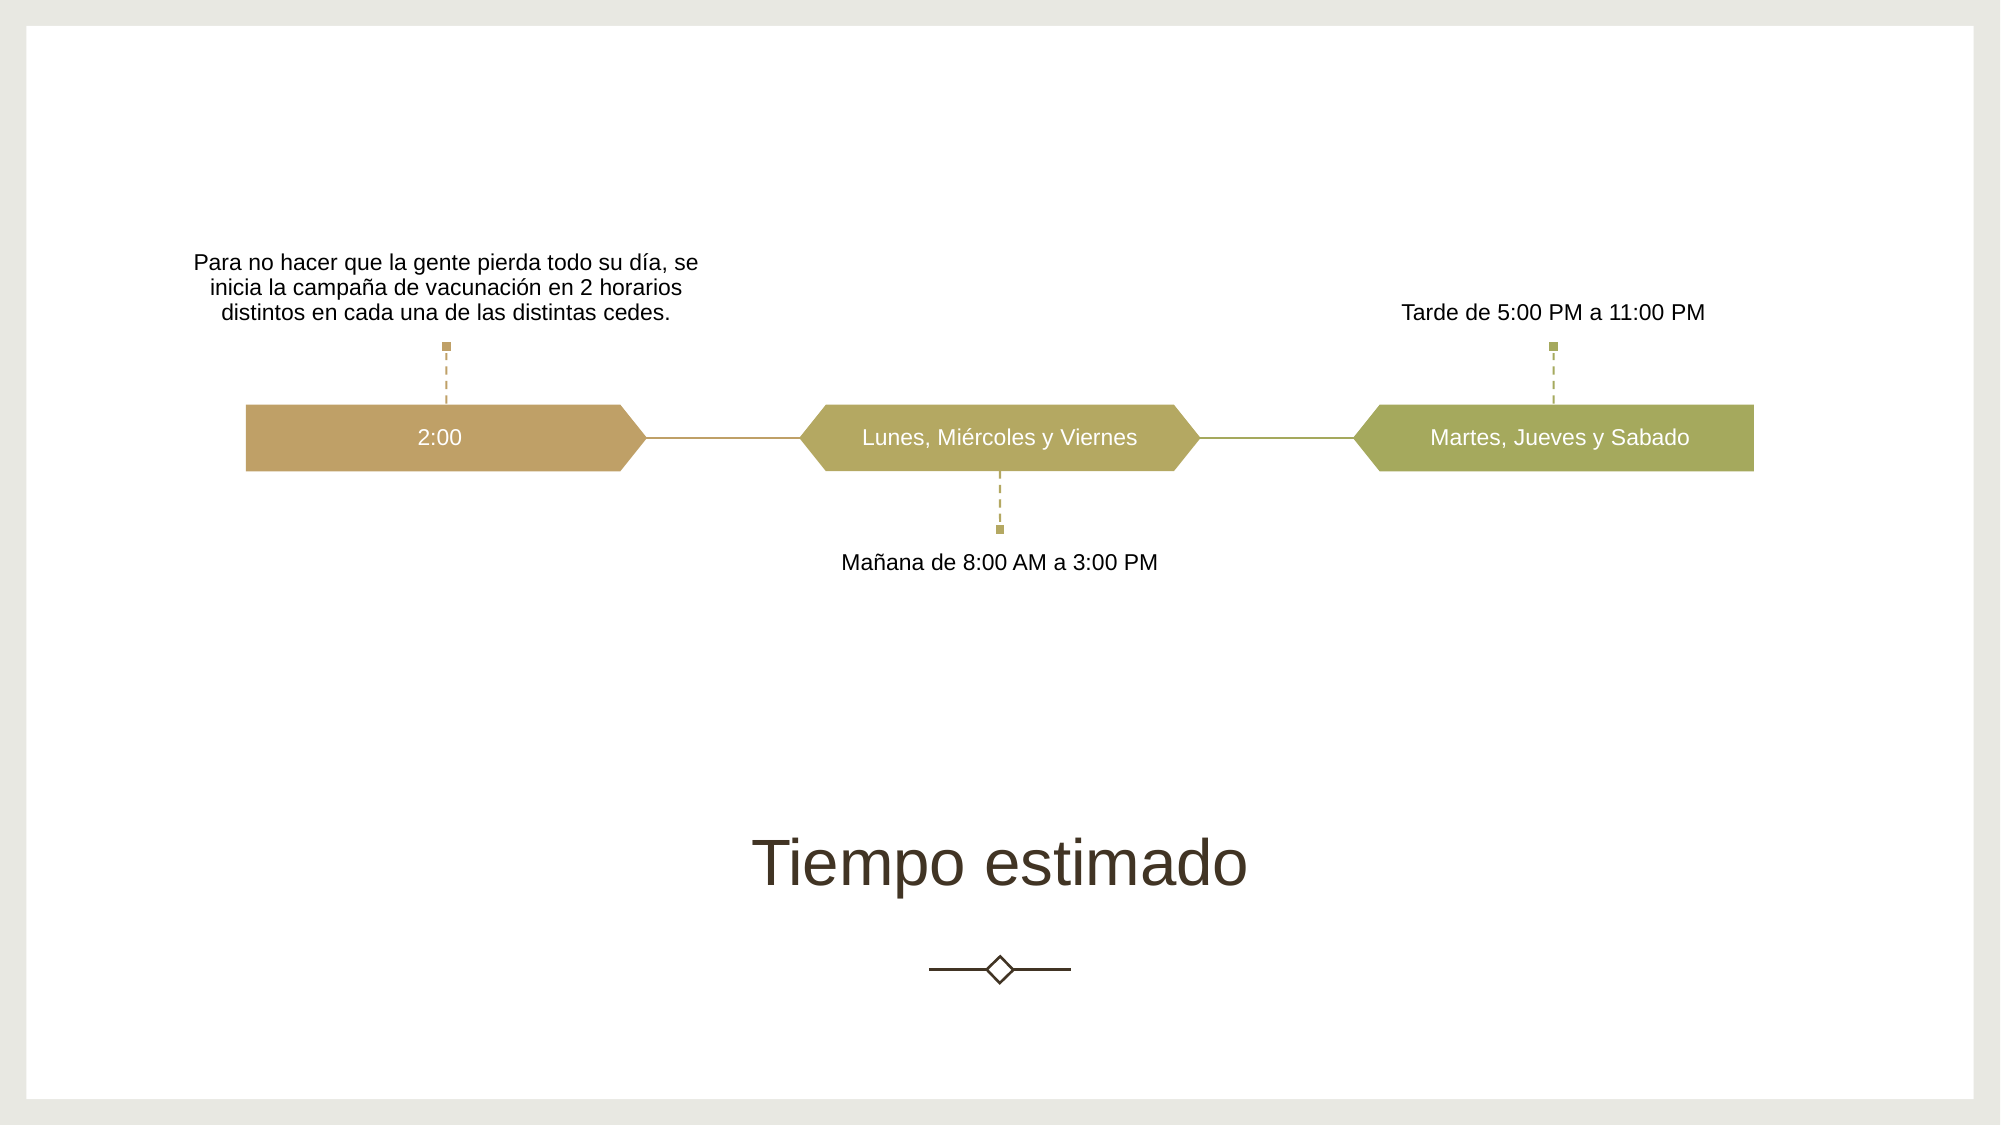

2:00
Para no hacer que la gente pierda todo su día, se inicia la campaña de vacunación en 2 horarios distintos en cada una de las distintas cedes.
Lunes, Miércoles y Viernes
Mañana de 8:00 AM a 3:00 PM
Martes, Jueves y Sabado
Tarde de 5:00 PM a 11:00 PM
# Tiempo estimado